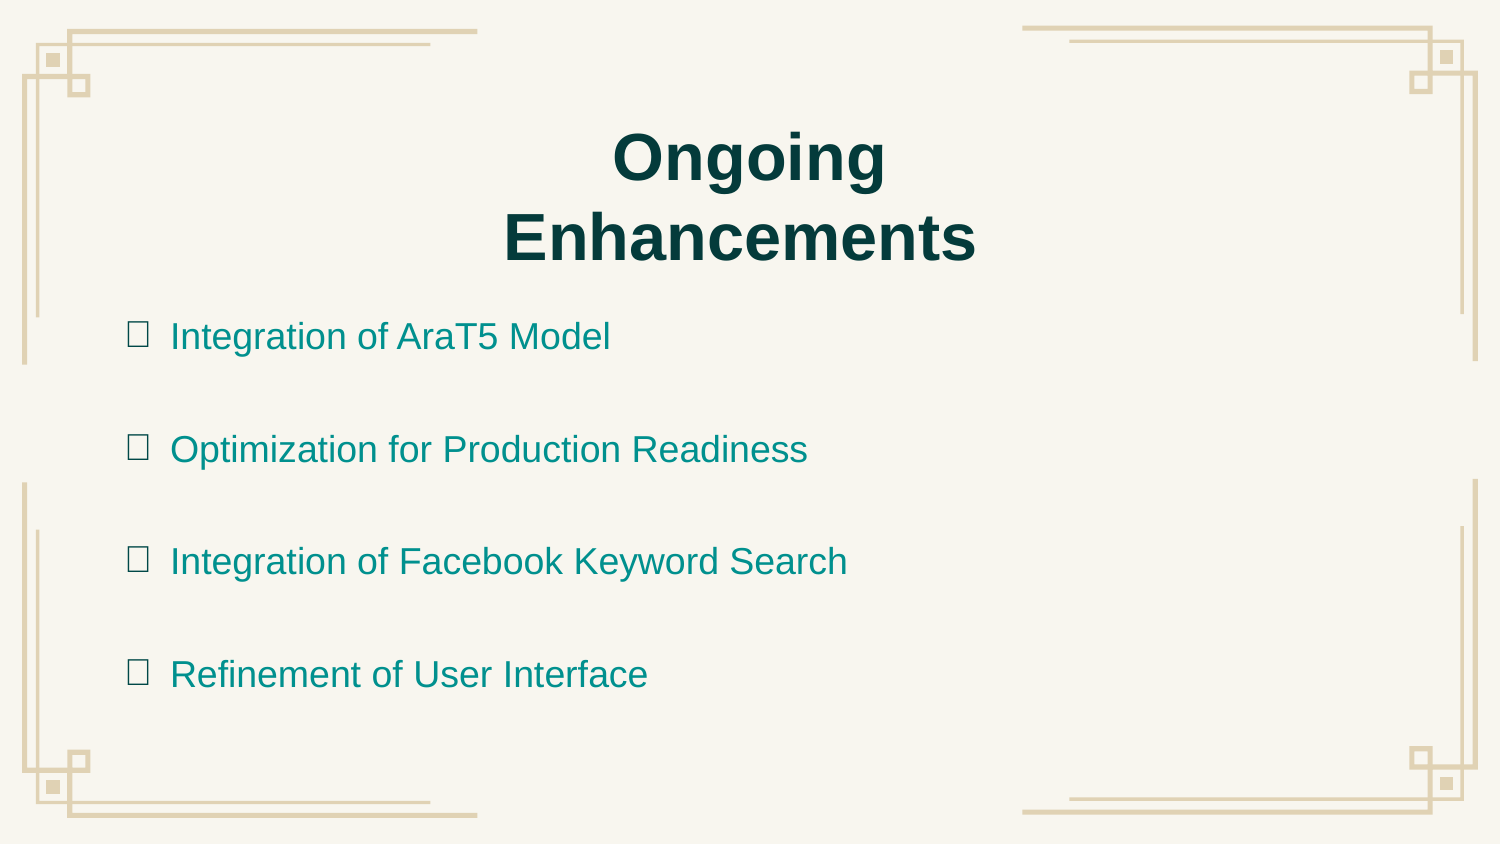

# Ongoing Enhancements
 Integration of AraT5 Model
 Optimization for Production Readiness
 Integration of Facebook Keyword Search
 Refinement of User Interface